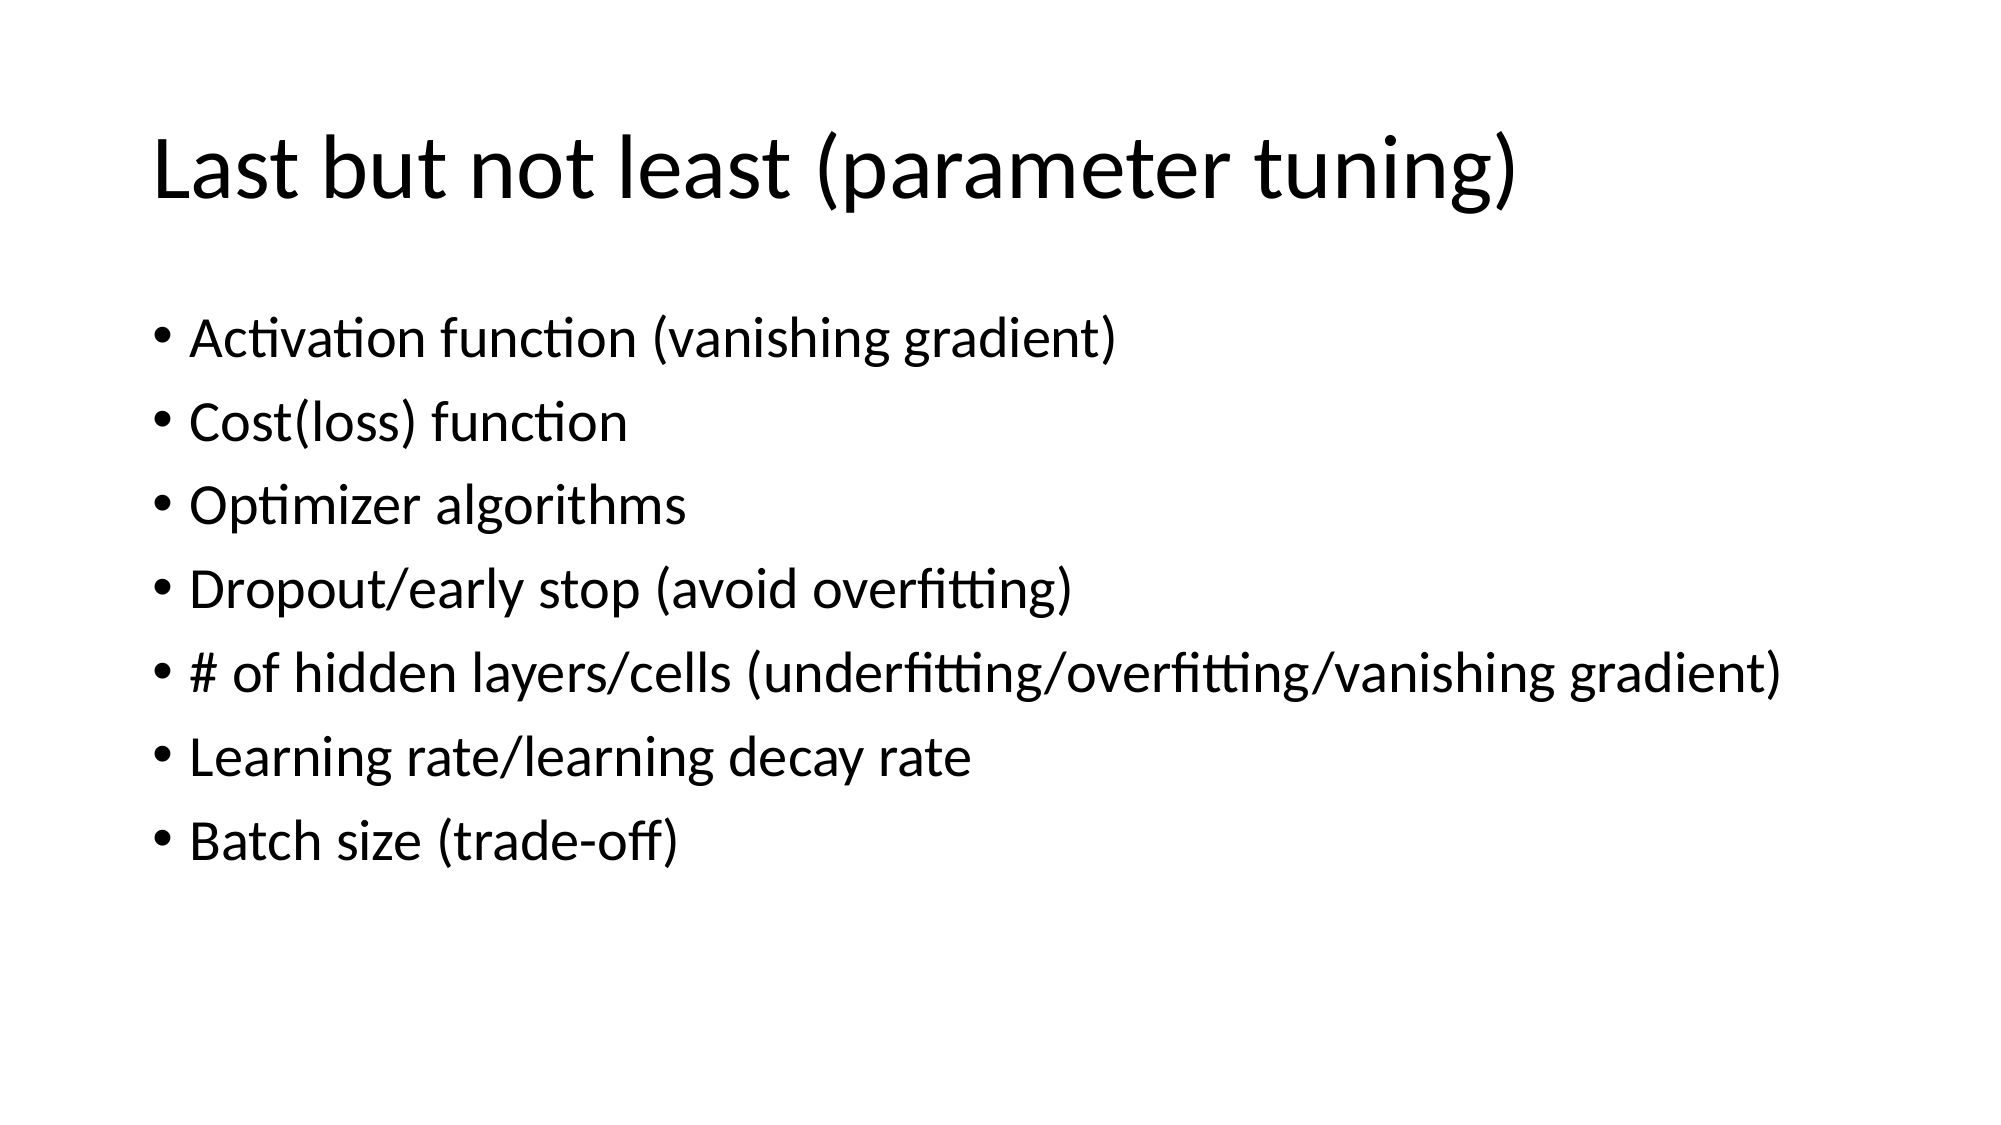

# Last but not least (parameter tuning)
Activation function (vanishing gradient)
Cost(loss) function
Optimizer algorithms
Dropout/early stop (avoid overfitting)
# of hidden layers/cells (underfitting/overfitting/vanishing gradient)
Learning rate/learning decay rate
Batch size (trade-off)